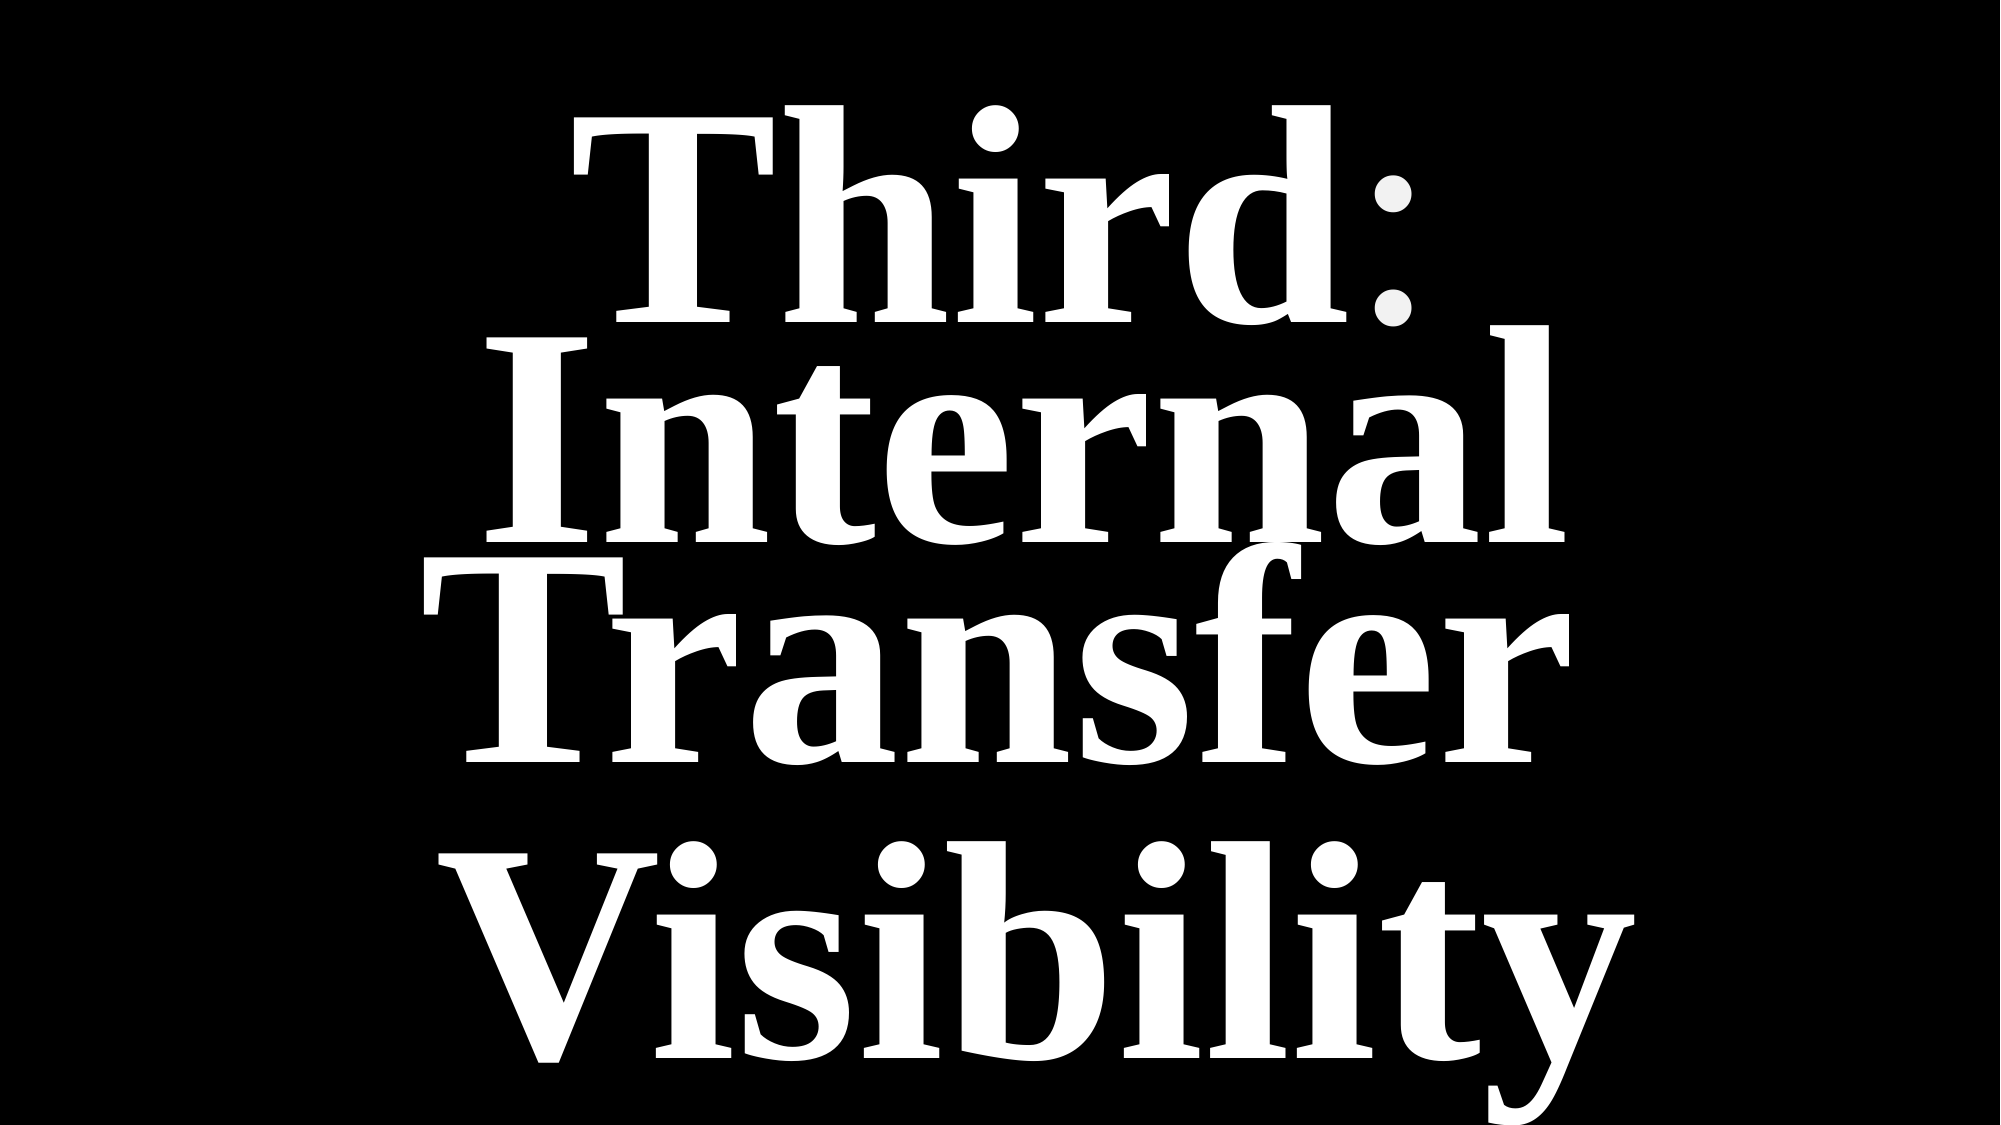

# Third:
Internal
Transfer
Visibility
The client requested to display internal transfers between warehouses, along with the related transfer documents.

Proposed Solution: To improve internal movement of materials and save time, route was created in Inventory app to handle internal transfer.